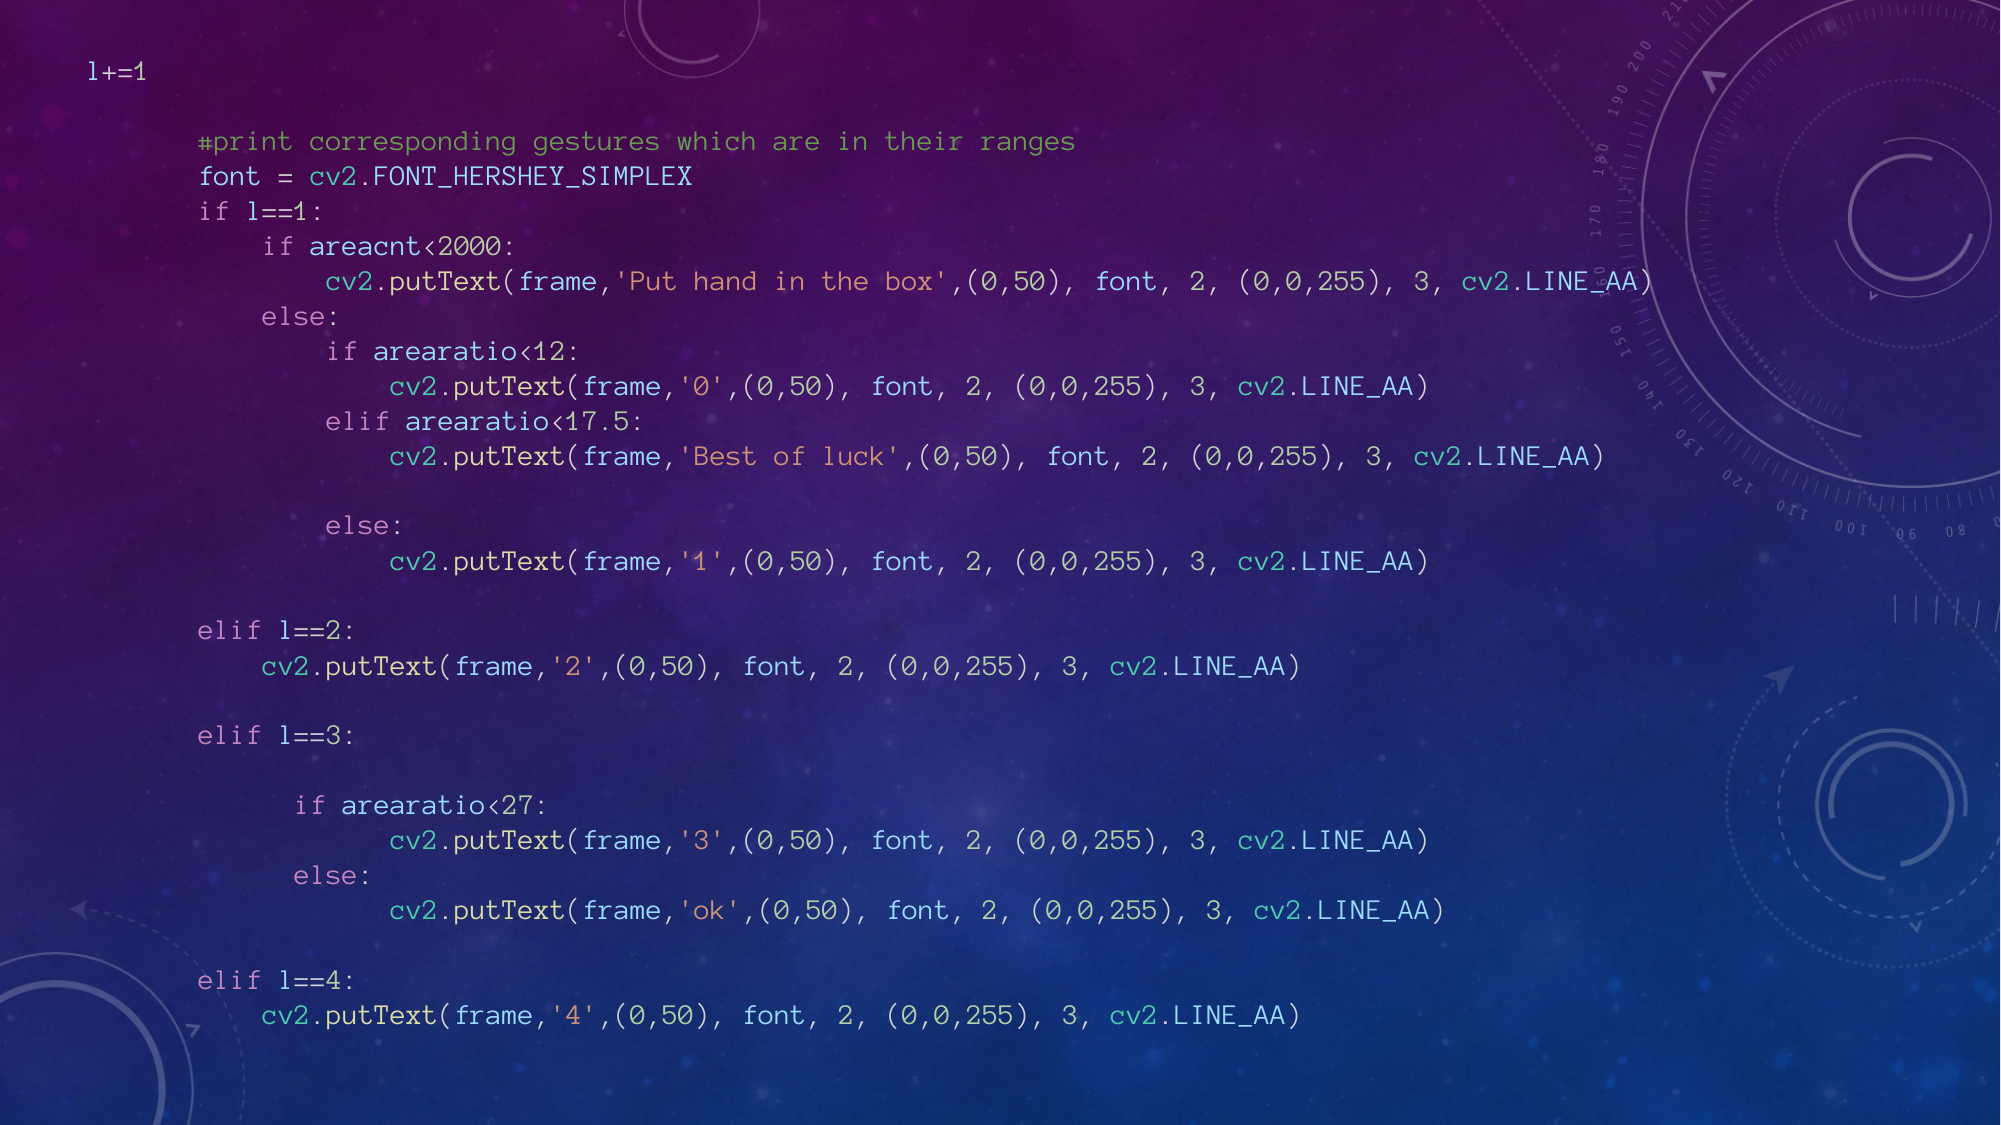

l+=1

        #print corresponding gestures which are in their ranges
        font = cv2.FONT_HERSHEY_SIMPLEX
        if l==1:
            if areacnt<2000:
                cv2.putText(frame,'Put hand in the box',(0,50), font, 2, (0,0,255), 3, cv2.LINE_AA)
            else:
                if arearatio<12:
                    cv2.putText(frame,'0',(0,50), font, 2, (0,0,255), 3, cv2.LINE_AA)
                elif arearatio<17.5:
                    cv2.putText(frame,'Best of luck',(0,50), font, 2, (0,0,255), 3, cv2.LINE_AA)

                else:
                    cv2.putText(frame,'1',(0,50), font, 2, (0,0,255), 3, cv2.LINE_AA)

        elif l==2:
            cv2.putText(frame,'2',(0,50), font, 2, (0,0,255), 3, cv2.LINE_AA)

        elif l==3:

              if arearatio<27:
                    cv2.putText(frame,'3',(0,50), font, 2, (0,0,255), 3, cv2.LINE_AA)
              else:
                    cv2.putText(frame,'ok',(0,50), font, 2, (0,0,255), 3, cv2.LINE_AA)

        elif l==4:
            cv2.putText(frame,'4',(0,50), font, 2, (0,0,255), 3, cv2.LINE_AA)

#